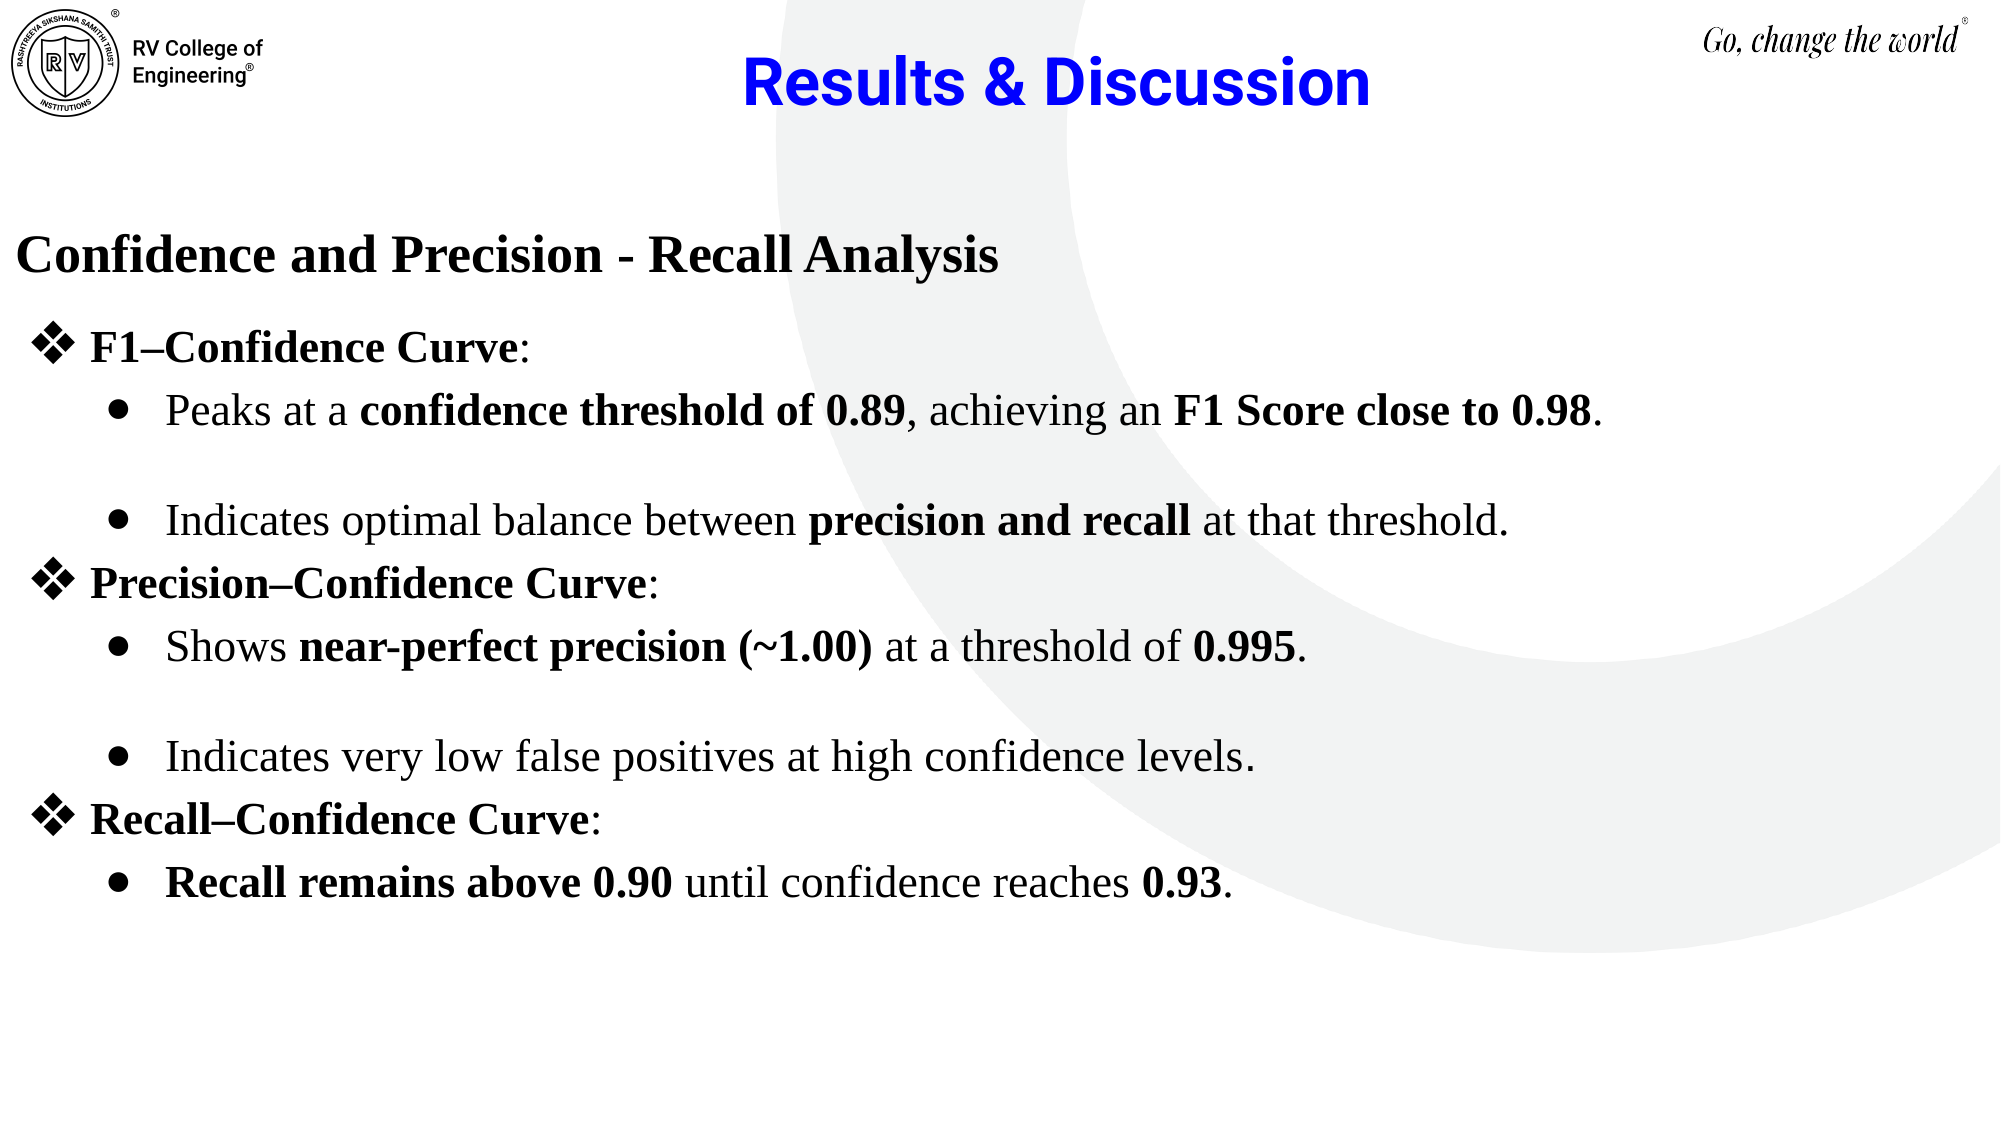

# Results & Discussion
Confidence and Precision - Recall Analysis
F1–Confidence Curve:
Peaks at a confidence threshold of 0.89, achieving an F1 Score close to 0.98.
Indicates optimal balance between precision and recall at that threshold.
Precision–Confidence Curve:
Shows near-perfect precision (~1.00) at a threshold of 0.995.
Indicates very low false positives at high confidence levels.
Recall–Confidence Curve:
Recall remains above 0.90 until confidence reaches 0.93.